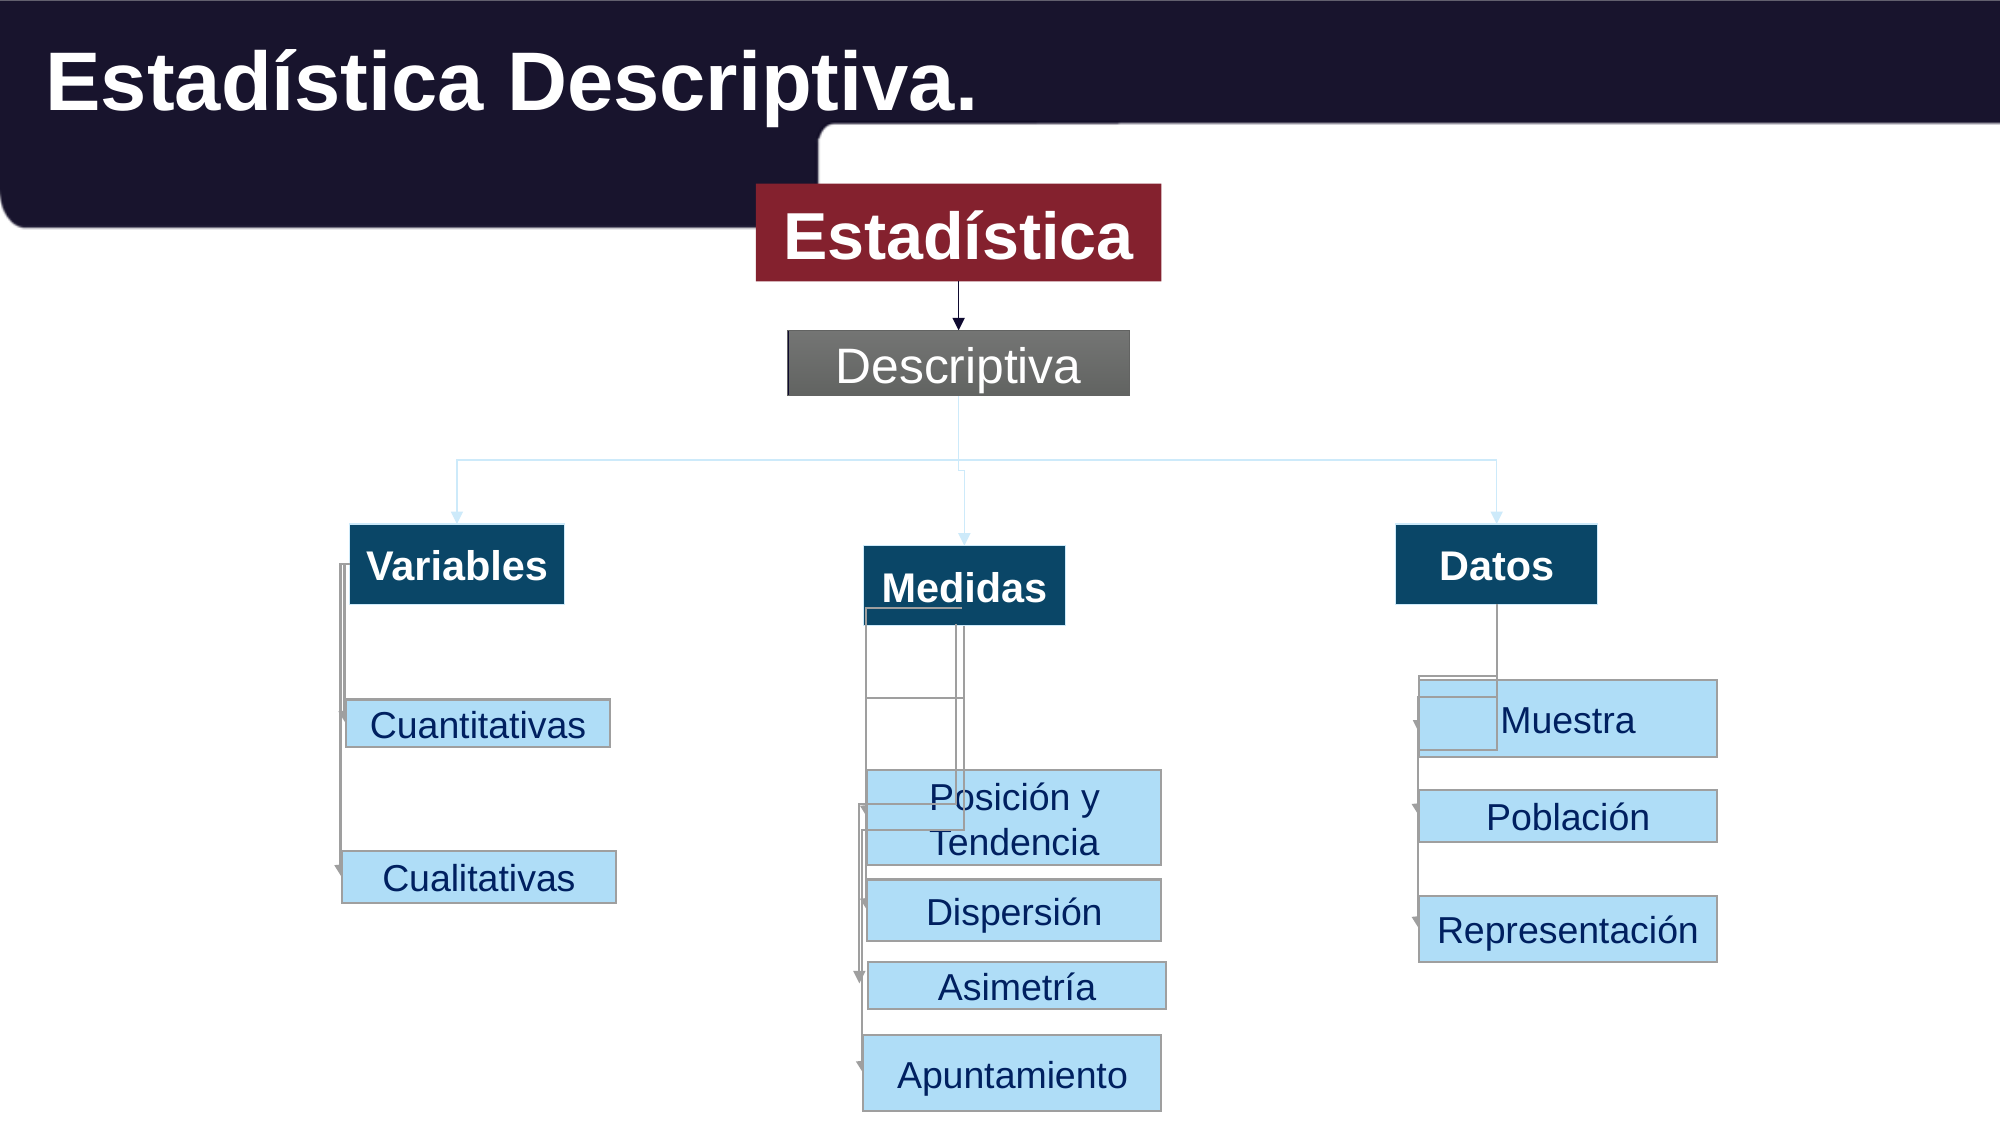

Estadística Descriptiva.
Estadística
Descriptiva
Variables
Datos
Medidas
Muestra
Cuantitativas
Posición y Tendencia
Población
Cualitativas
Dispersión
Representación
Asimetría
Apuntamiento